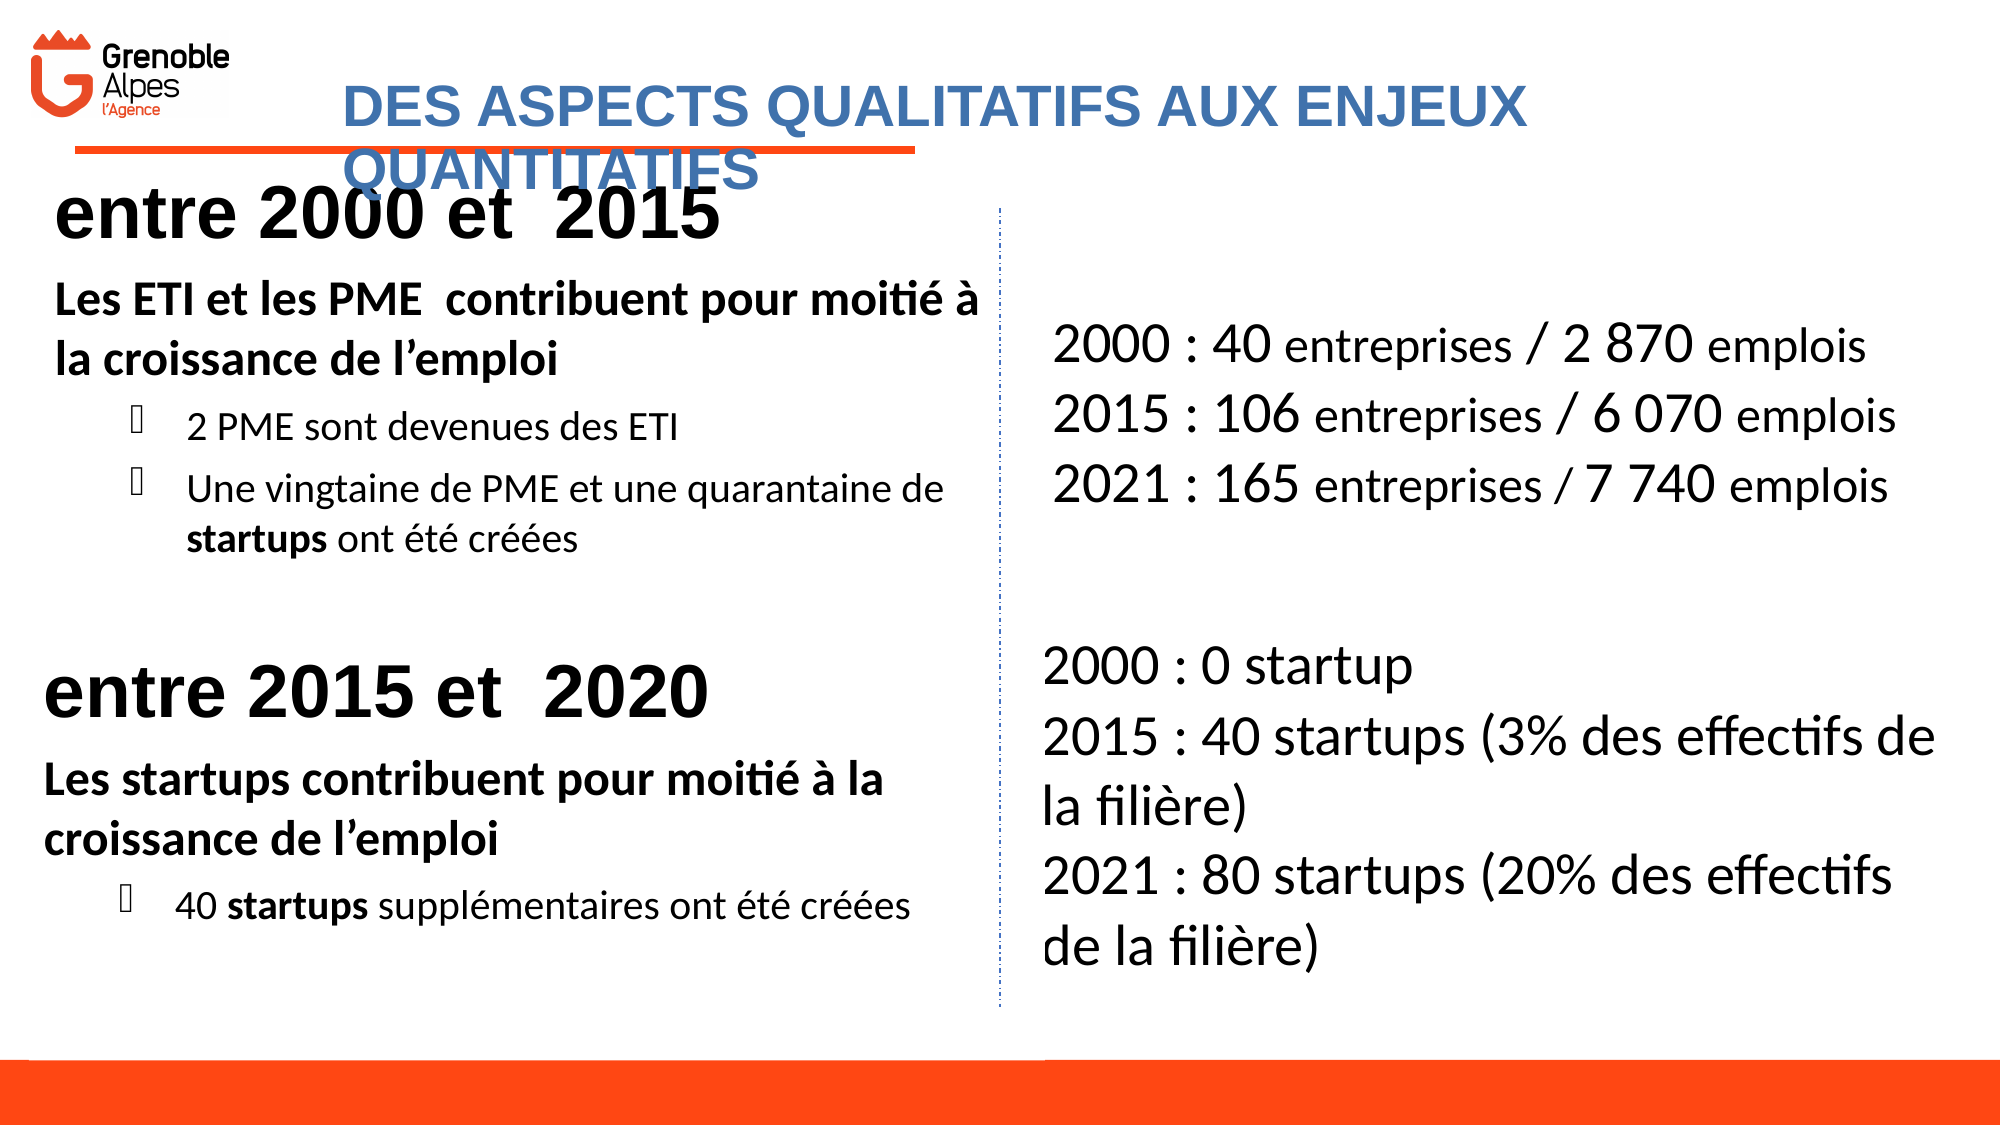

# DES ASPECTS QUALITATIFS AUX ENJEUX QUANTITATIFS
entre 2000 et  2015
Les ETI et les PME  contribuent pour moitié à la croissance de l’emploi
2 PME sont devenues des ETI
Une vingtaine de PME et une quarantaine de startups ont été créées
2000 : 40 entreprises / 2 870 emplois
2015 : 106 entreprises / 6 070 emplois
2021 : 165 entreprises / 7 740 emplois
2000 : 0 startup
2015 : 40 startups (3% des effectifs de la filière)
2021 : 80 startups (20% des effectifs de la filière)
entre 2015 et  2020
Les startups contribuent pour moitié à la croissance de l’emploi
40 startups supplémentaires ont été créées